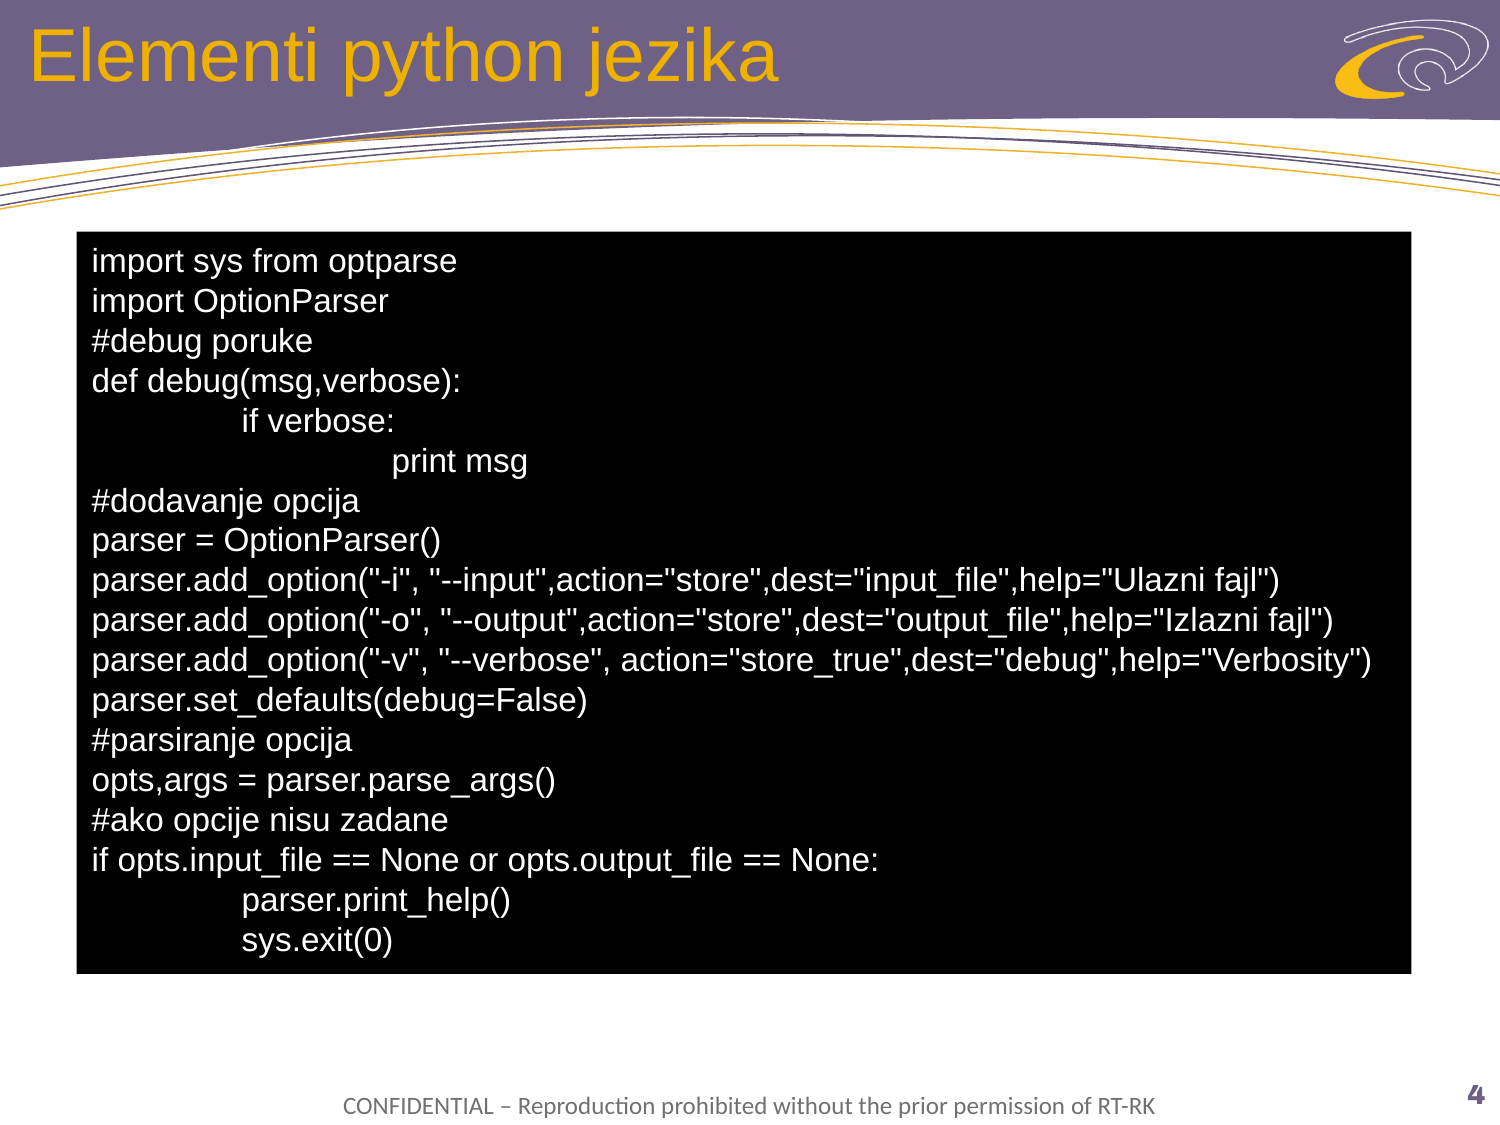

# Elementi python jezika
import sys from optparse
import OptionParser
#debug poruke
def debug(msg,verbose):
	if verbose:
		print msg
#dodavanje opcija
parser = OptionParser()
parser.add_option("-i", "--input",action="store",dest="input_file",help="Ulazni fajl") parser.add_option("-o", "--output",action="store",dest="output_file",help="Izlazni fajl") parser.add_option("-v", "--verbose", action="store_true",dest="debug",help="Verbosity") parser.set_defaults(debug=False)
#parsiranje opcija
opts,args = parser.parse_args()
#ako opcije nisu zadane
if opts.input_file == None or opts.output_file == None:
	parser.print_help()
	sys.exit(0)